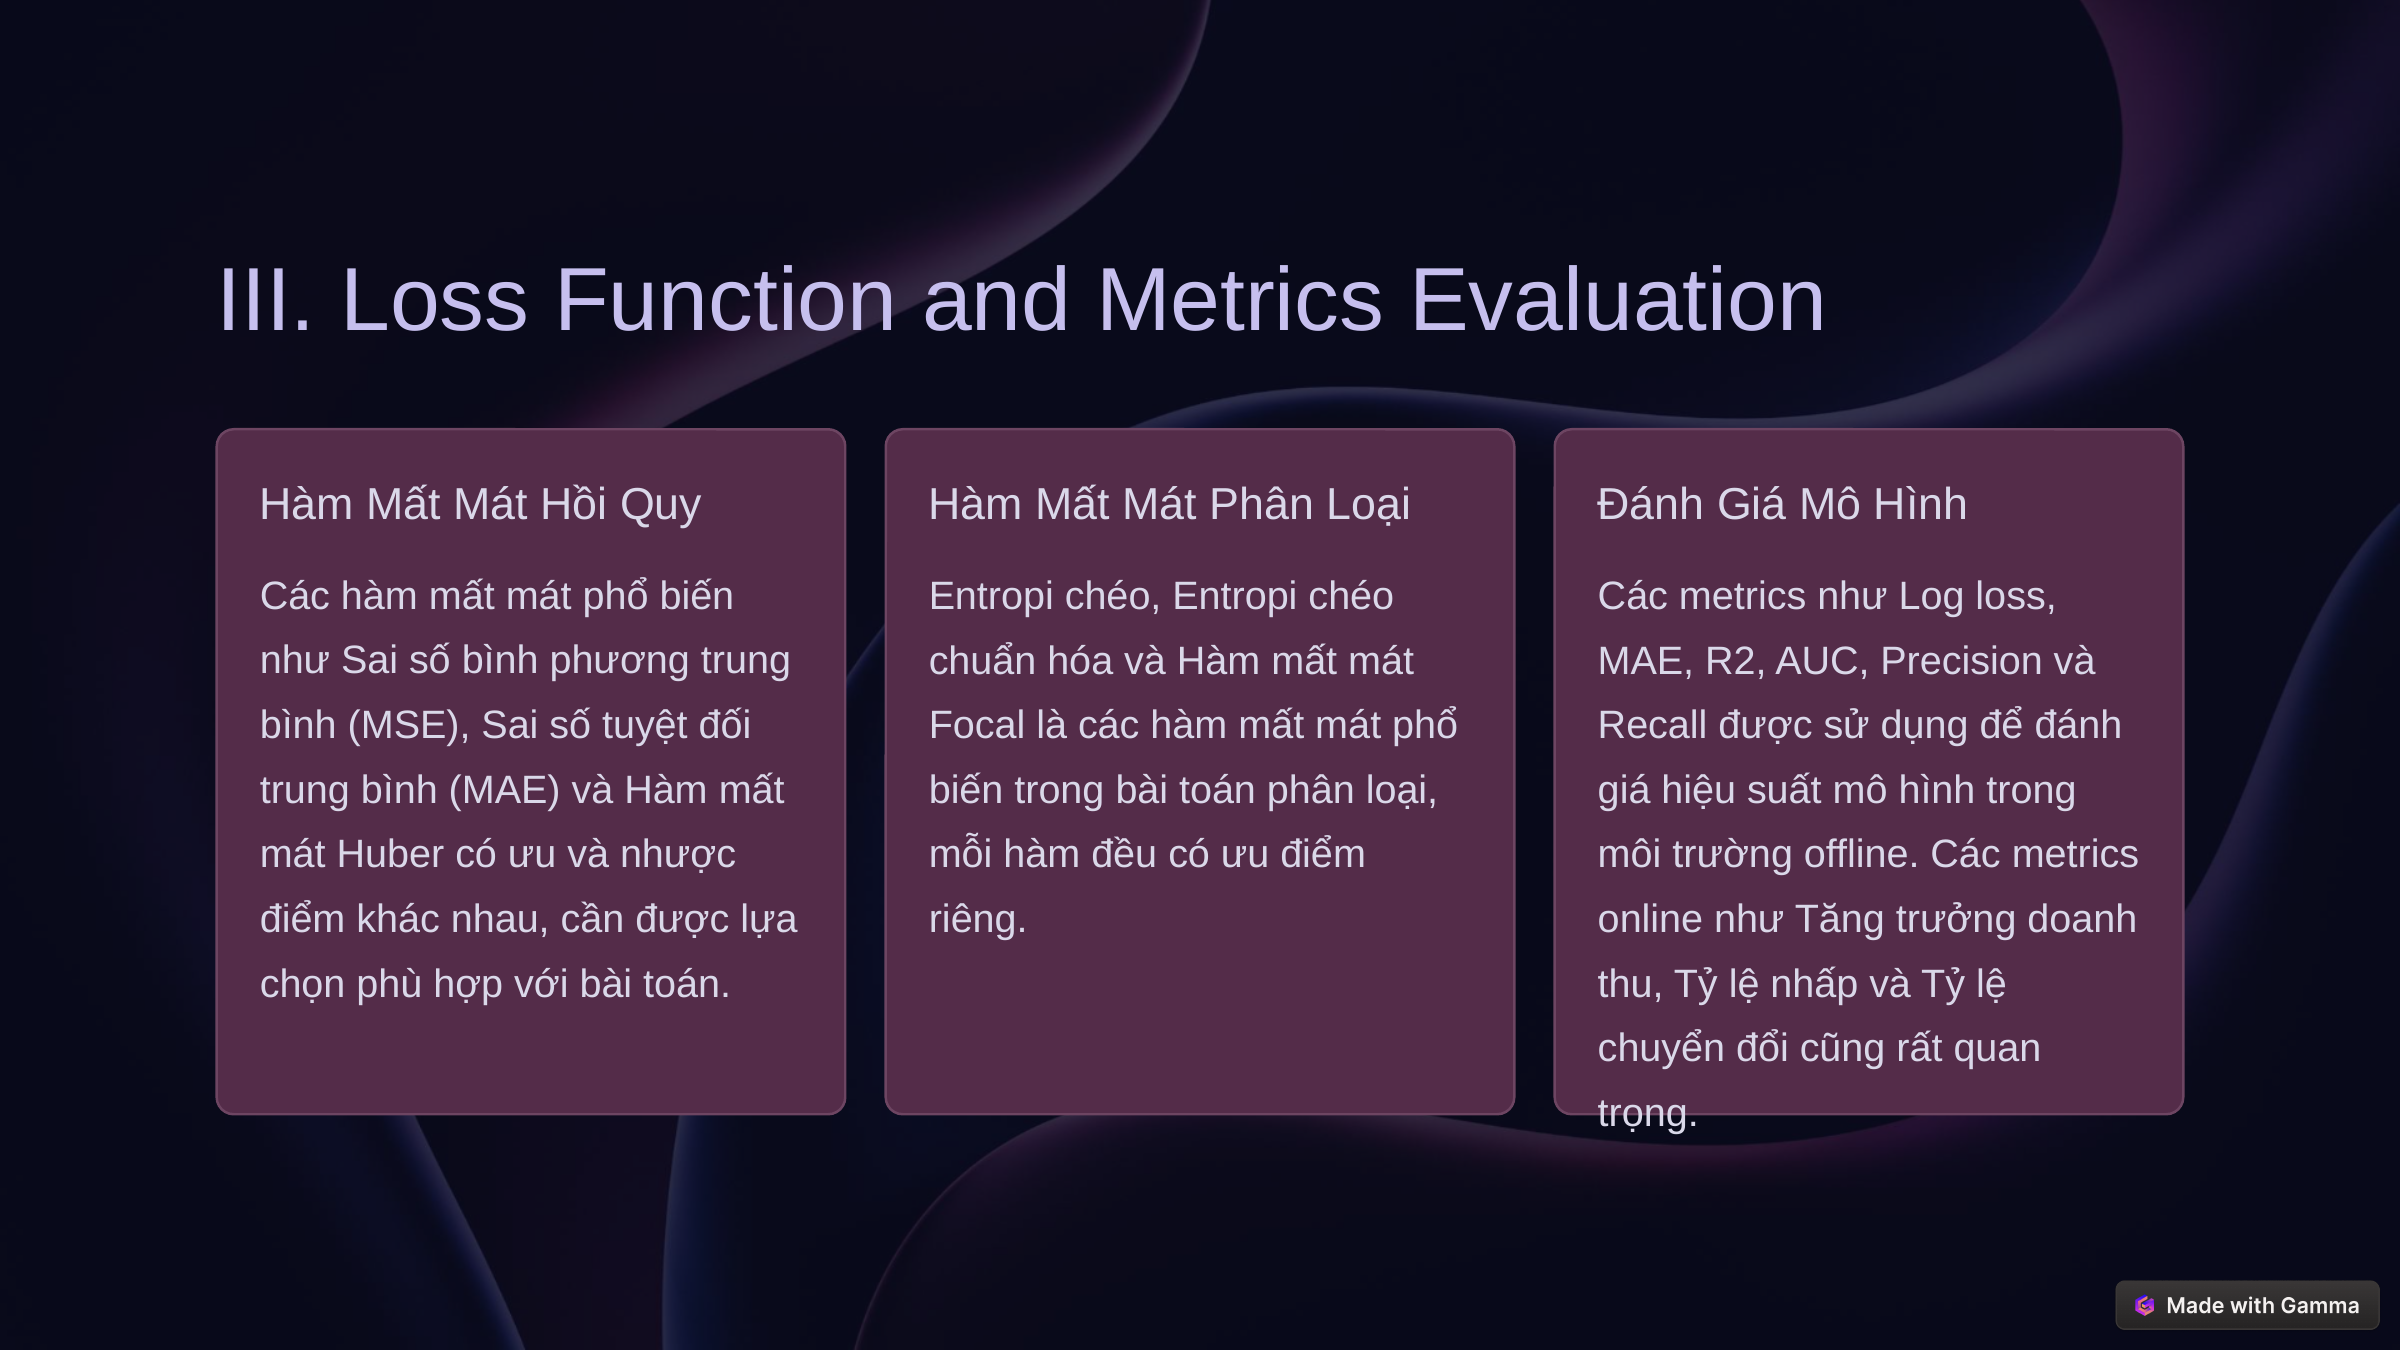

III. Loss Function and Metrics Evaluation

Hàm Mất Mát Hồi Quy
Hàm Mất Mát Phân Loại
Đánh Giá Mô Hình
Các hàm mất mát phổ biến như Sai số bình phương trung bình (MSE), Sai số tuyệt đối trung bình (MAE) và Hàm mất mát Huber có ưu và nhược điểm khác nhau, cần được lựa chọn phù hợp với bài toán.
Entropi chéo, Entropi chéo chuẩn hóa và Hàm mất mát Focal là các hàm mất mát phổ biến trong bài toán phân loại, mỗi hàm đều có ưu điểm riêng.
Các metrics như Log loss, MAE, R2, AUC, Precision và Recall được sử dụng để đánh giá hiệu suất mô hình trong môi trường offline. Các metrics online như Tăng trưởng doanh thu, Tỷ lệ nhấp và Tỷ lệ chuyển đổi cũng rất quan trọng.